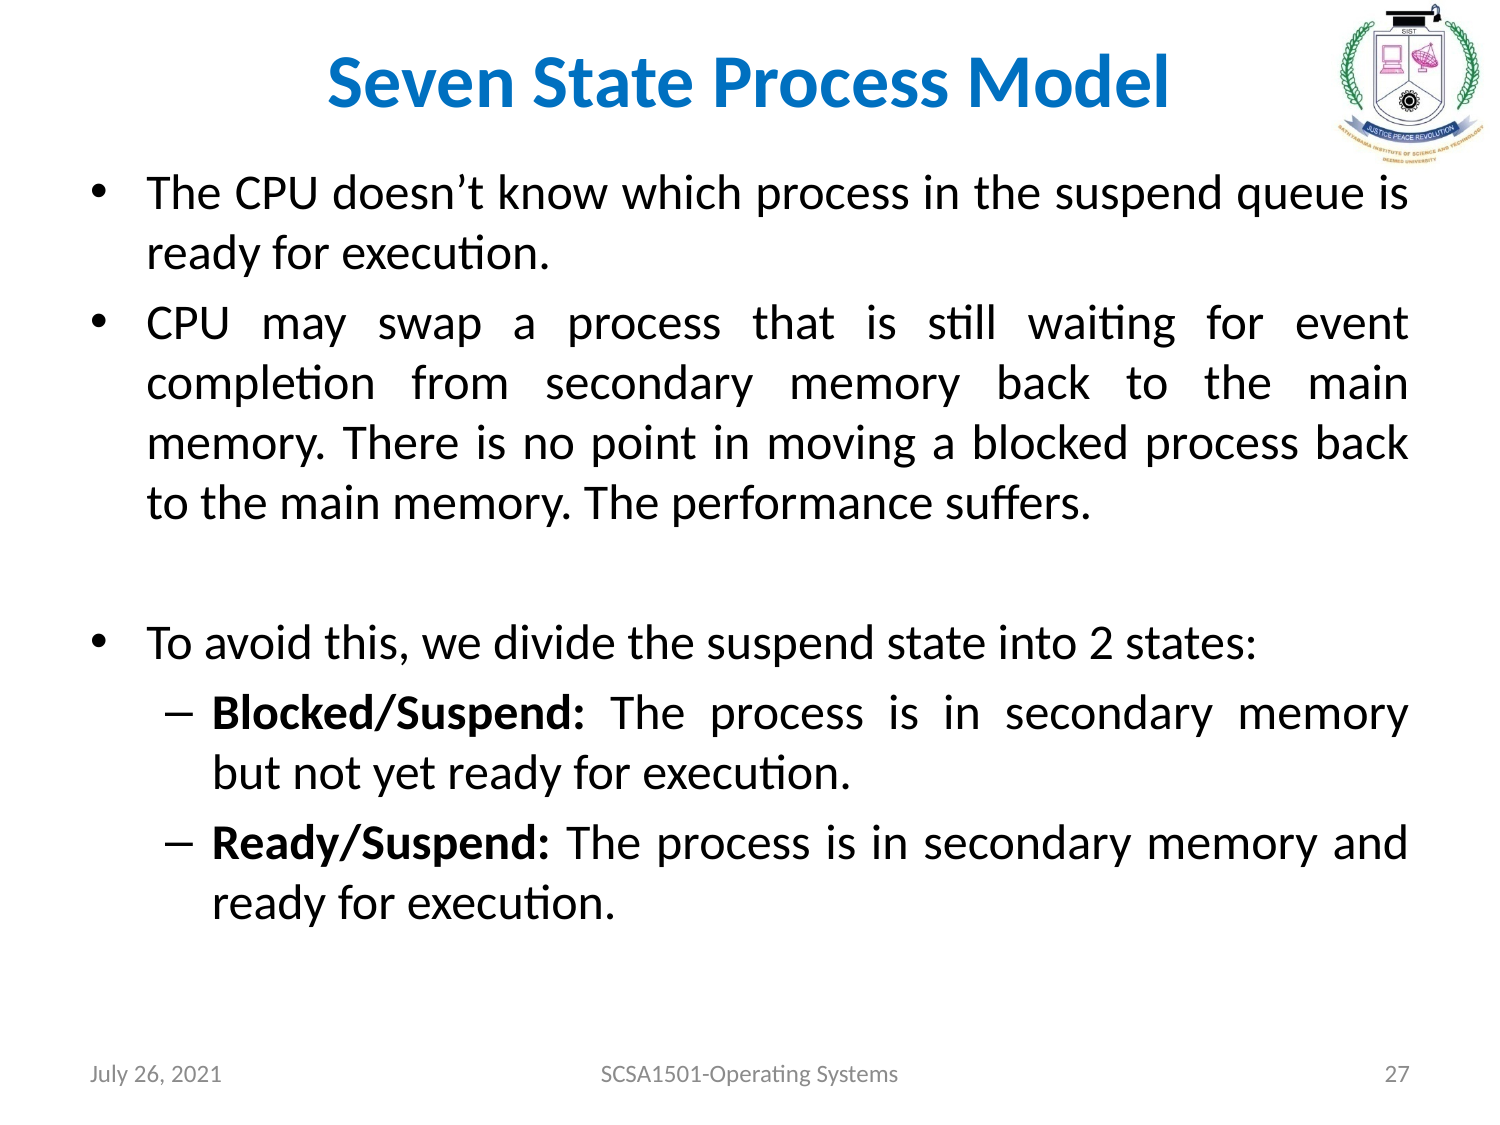

# Seven State Process Model
The CPU doesn’t know which process in the suspend queue is ready for execution.
CPU may swap a process that is still waiting for event completion from secondary memory back to the main memory. There is no point in moving a blocked process back to the main memory. The performance suffers.

To avoid this, we divide the suspend state into 2 states:
Blocked/Suspend: The process is in secondary memory but not yet ready for execution.
Ready/Suspend: The process is in secondary memory and ready for execution.

July 26, 2021
SCSA1501-Operating Systems
27